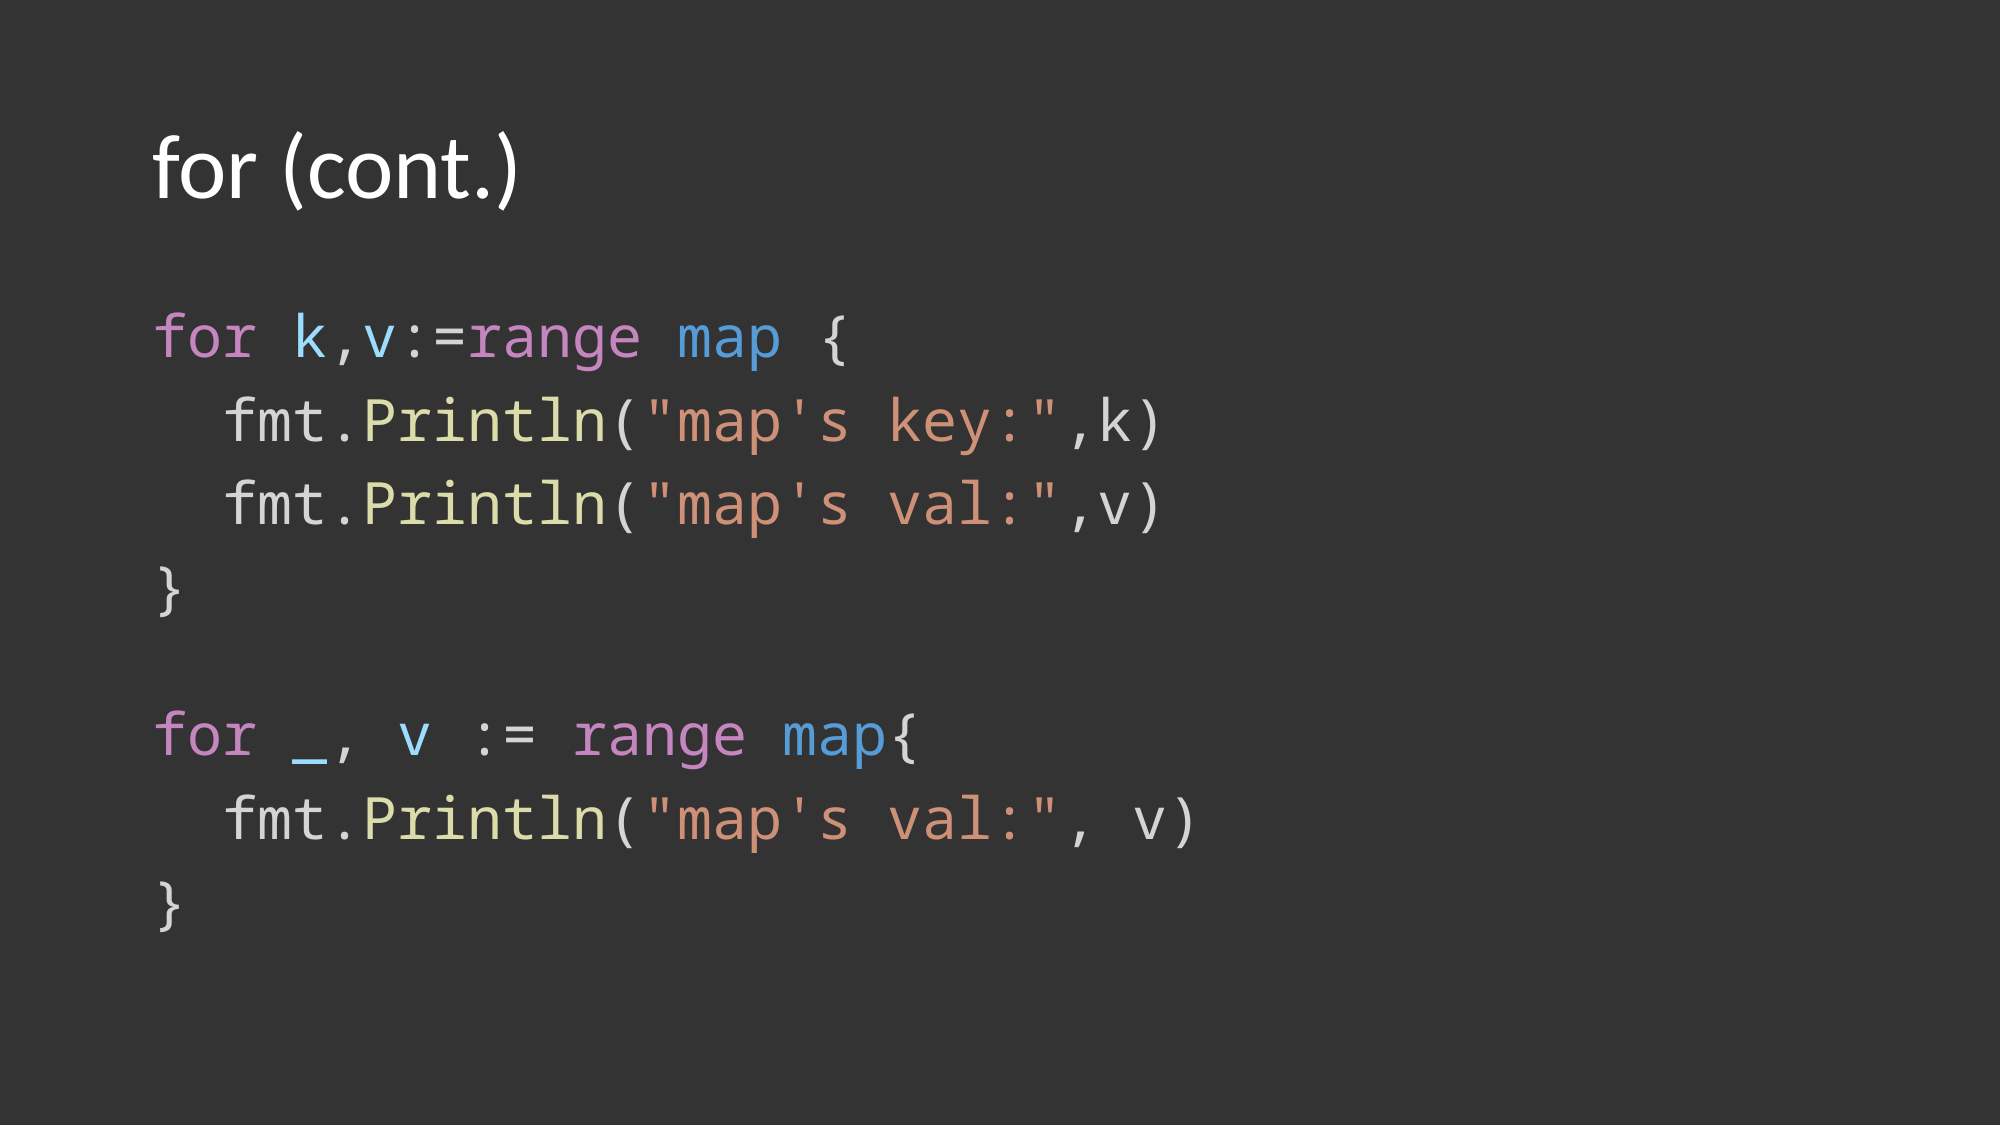

# for (cont.)
for k,v:=range map {
  fmt.Println("map's key:",k)
  fmt.Println("map's val:",v)
}
for _, v := range map{
  fmt.Println("map's val:", v)
}